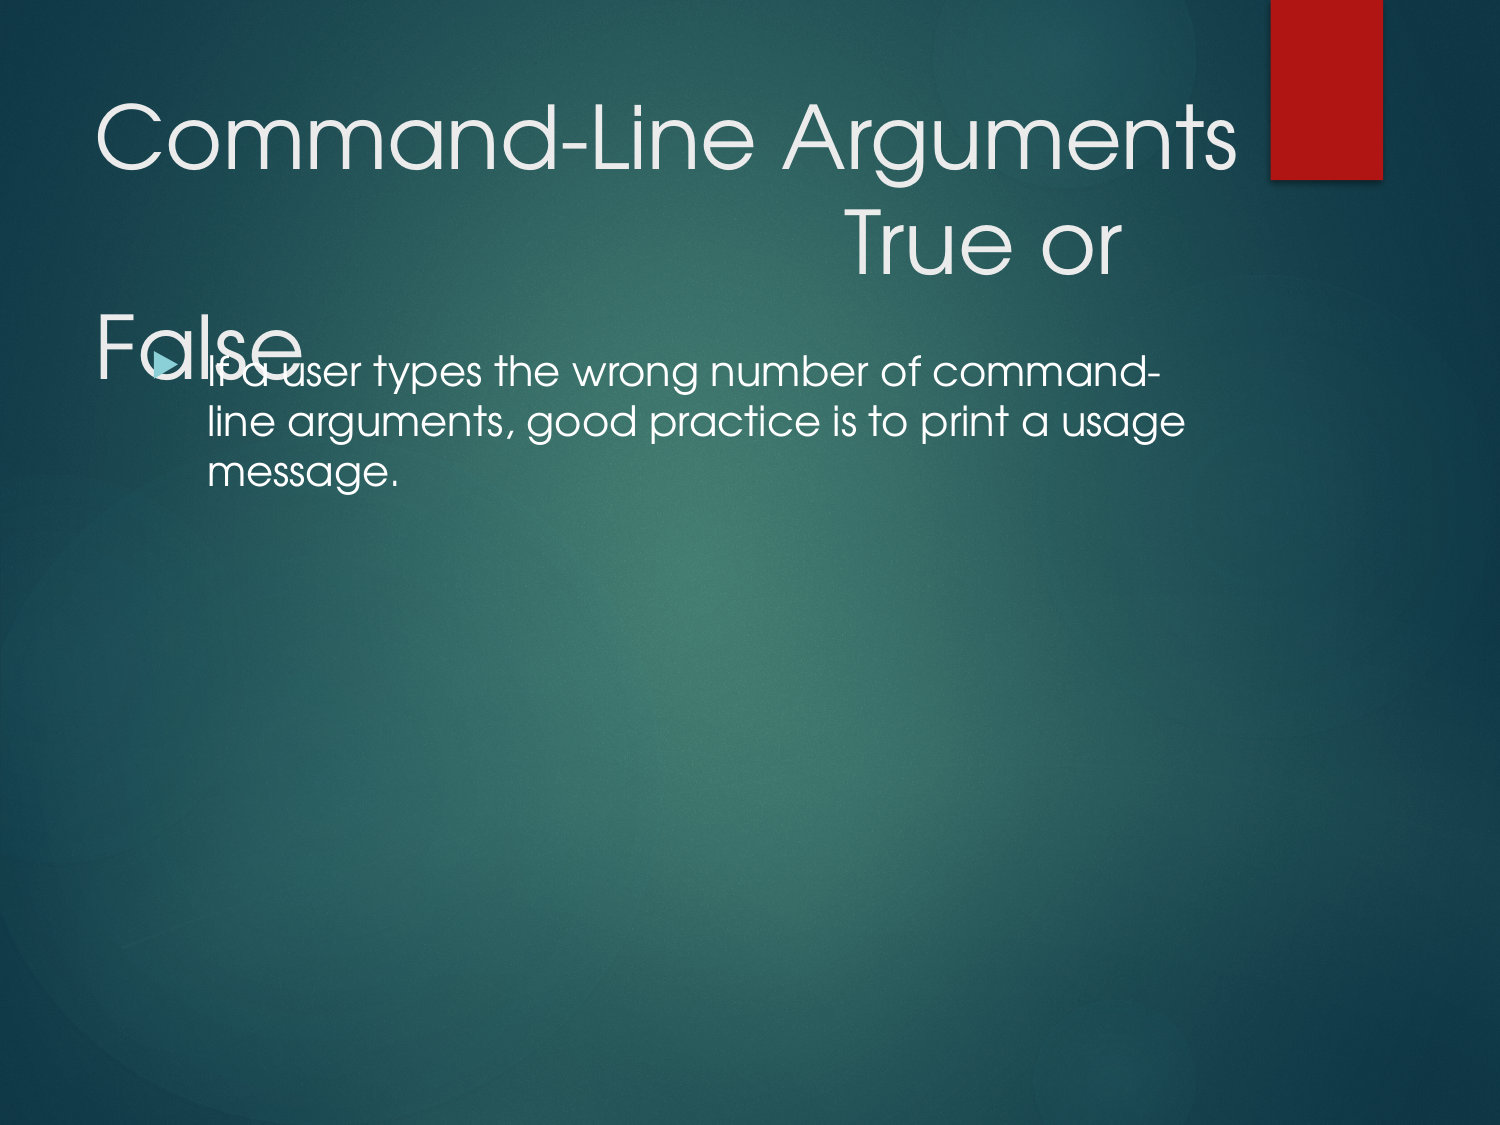

# Command-Line Arguments True or False
If a user types the wrong number of command-line arguments, good practice is to print a usage message.